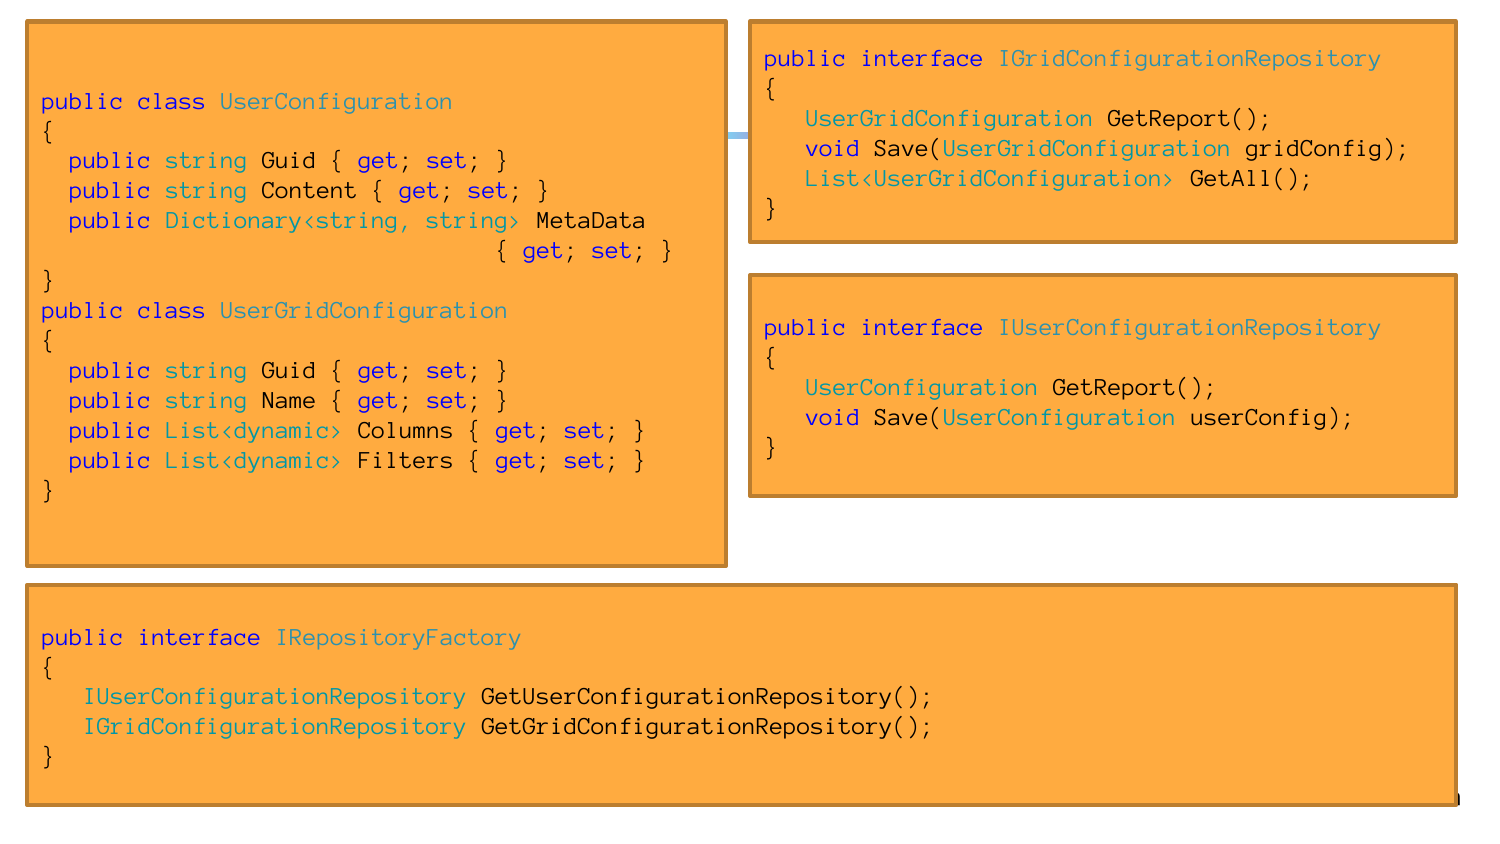

public class UserConfiguration
{
  public string Guid { get; set; }
  public string Content { get; set; }
  public Dictionary<string, string> MetaData
                                 { get; set; }
}
public class UserGridConfiguration
{
  public string Guid { get; set; }
  public string Name { get; set; }
  public List<dynamic> Columns { get; set; }
  public List<dynamic> Filters { get; set; }
}
public interface IGridConfigurationRepository
{
   UserGridConfiguration GetReport();
   void Save(UserGridConfiguration gridConfig);
   List<UserGridConfiguration> GetAll();
}
Example
public interface IUserConfigurationRepository
{
   UserConfiguration GetReport();
   void Save(UserConfiguration userConfig);
}
public interface IRepositoryFactory
{
   IUserConfigurationRepository GetUserConfigurationRepository();
   IGridConfigurationRepository GetGridConfigurationRepository();
}